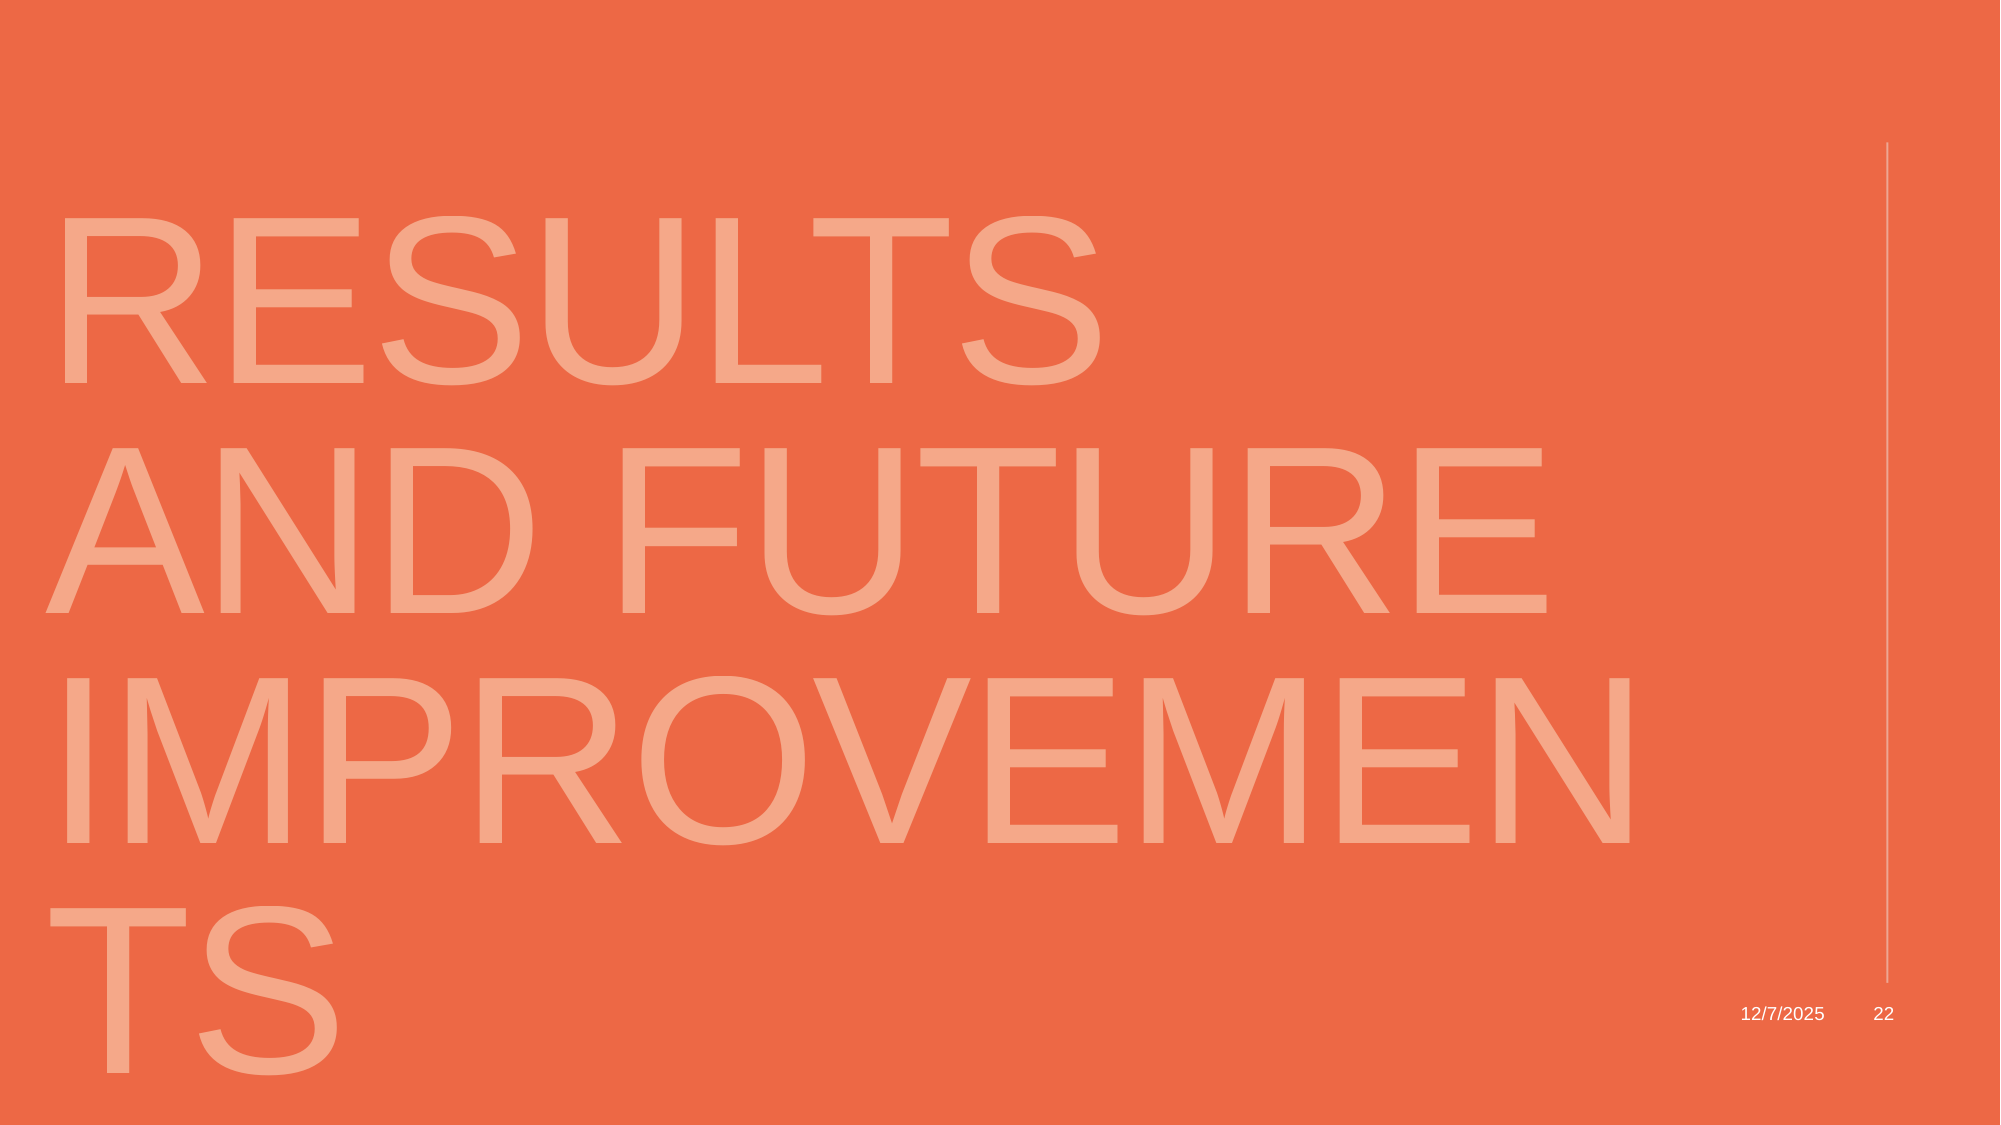

# Results and Future Improvements
12/7/2025
22